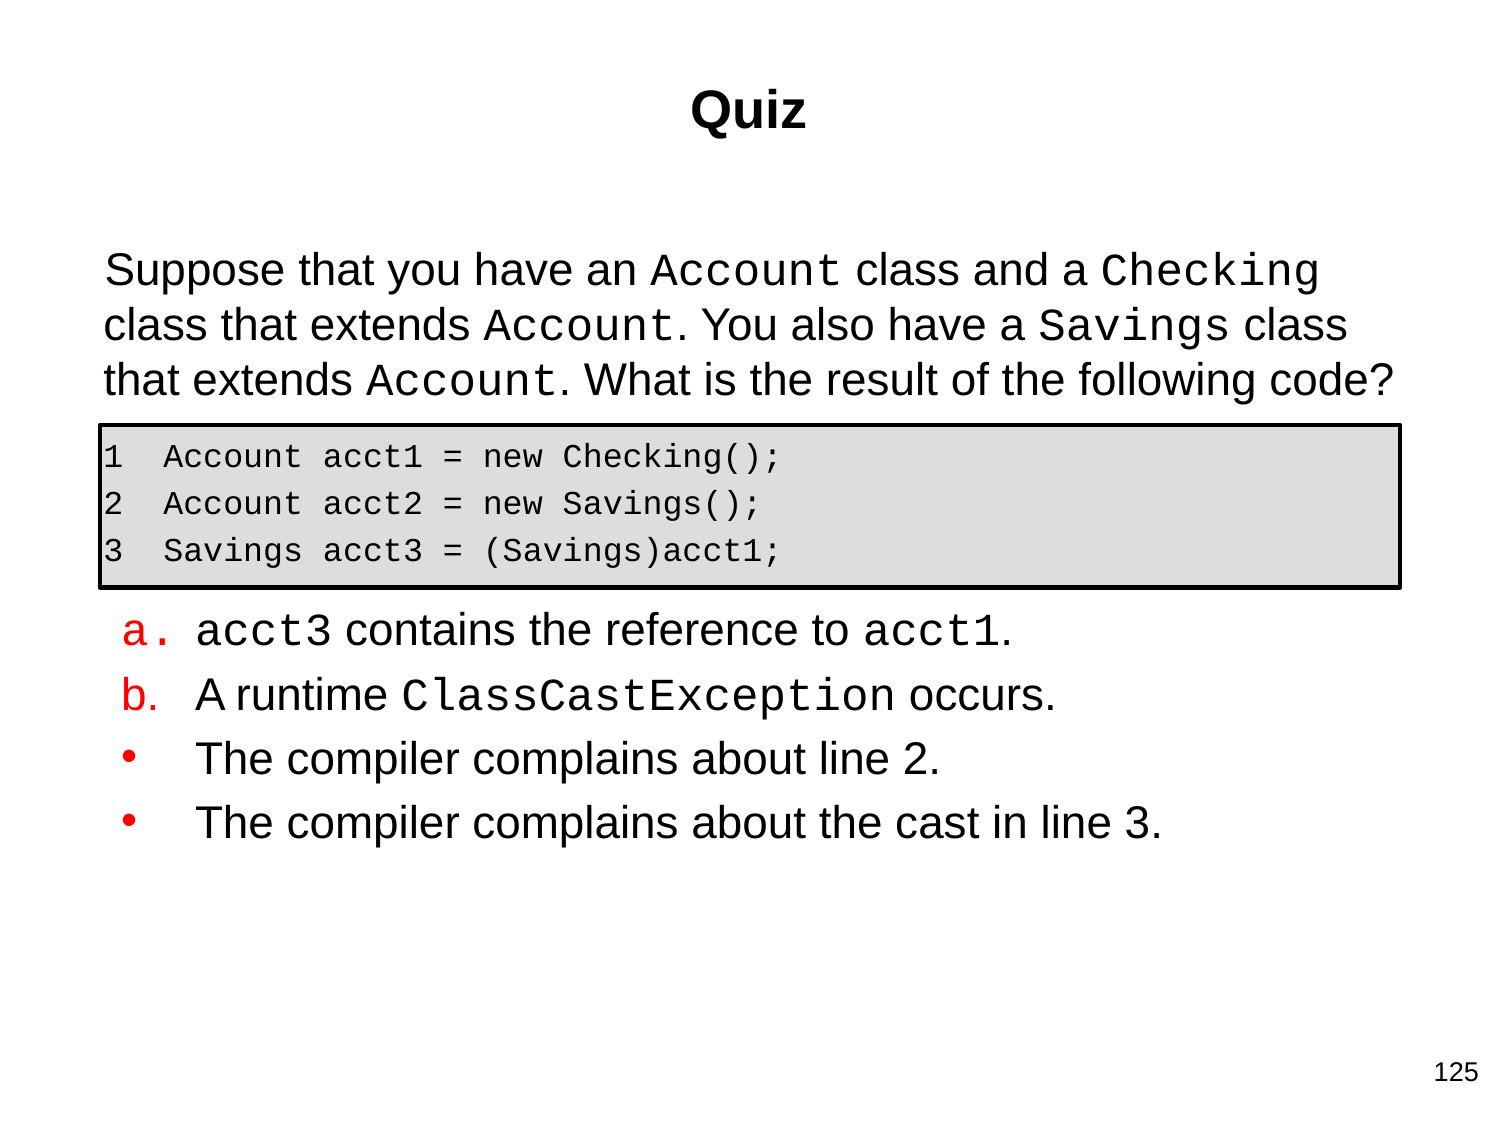

# Quiz
Suppose that you have an Account class and a Checking class that extends Account. You also have a Savings class that extends Account. What is the result of the following code?

  Account acct1 = new Checking();
  Account acct2 = new Savings();
  Savings acct3 = (Savings)acct1;

acct3 contains the reference to acct1.
A runtime ClassCastException occurs.
The compiler complains about line 2.
The compiler complains about the cast in line 3.

125